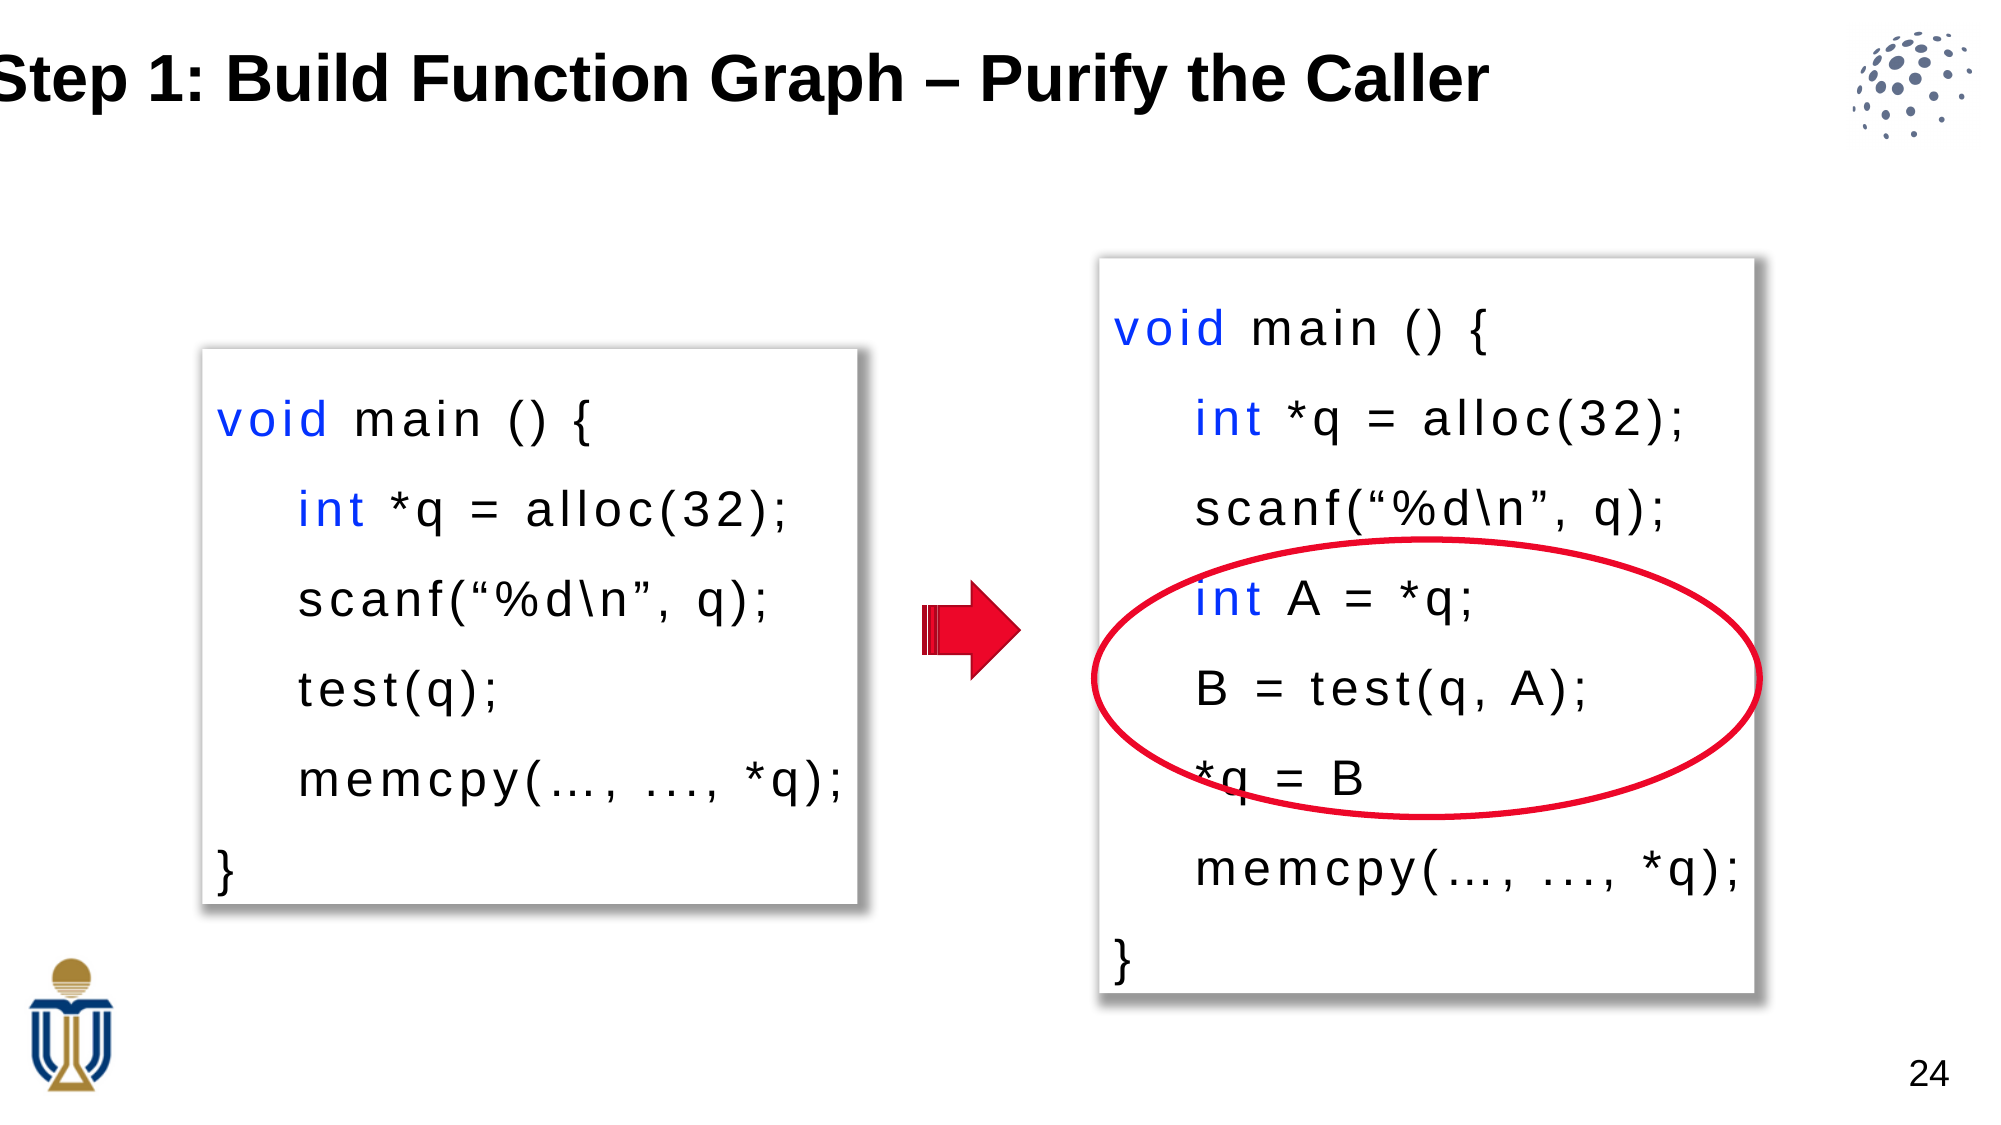

Step 1: Build Function Graph – Purify the Caller
3
void main () {
    int *q = alloc(32);
    scanf(“%d\n”, q);
    int A = *q;
    B = test(q, A);
    *q = B
    memcpy(…, ..., *q);
}
void main () {
    int *q = alloc(32);
    scanf(“%d\n”, q);
    test(q);
    memcpy(…, ..., *q);
}